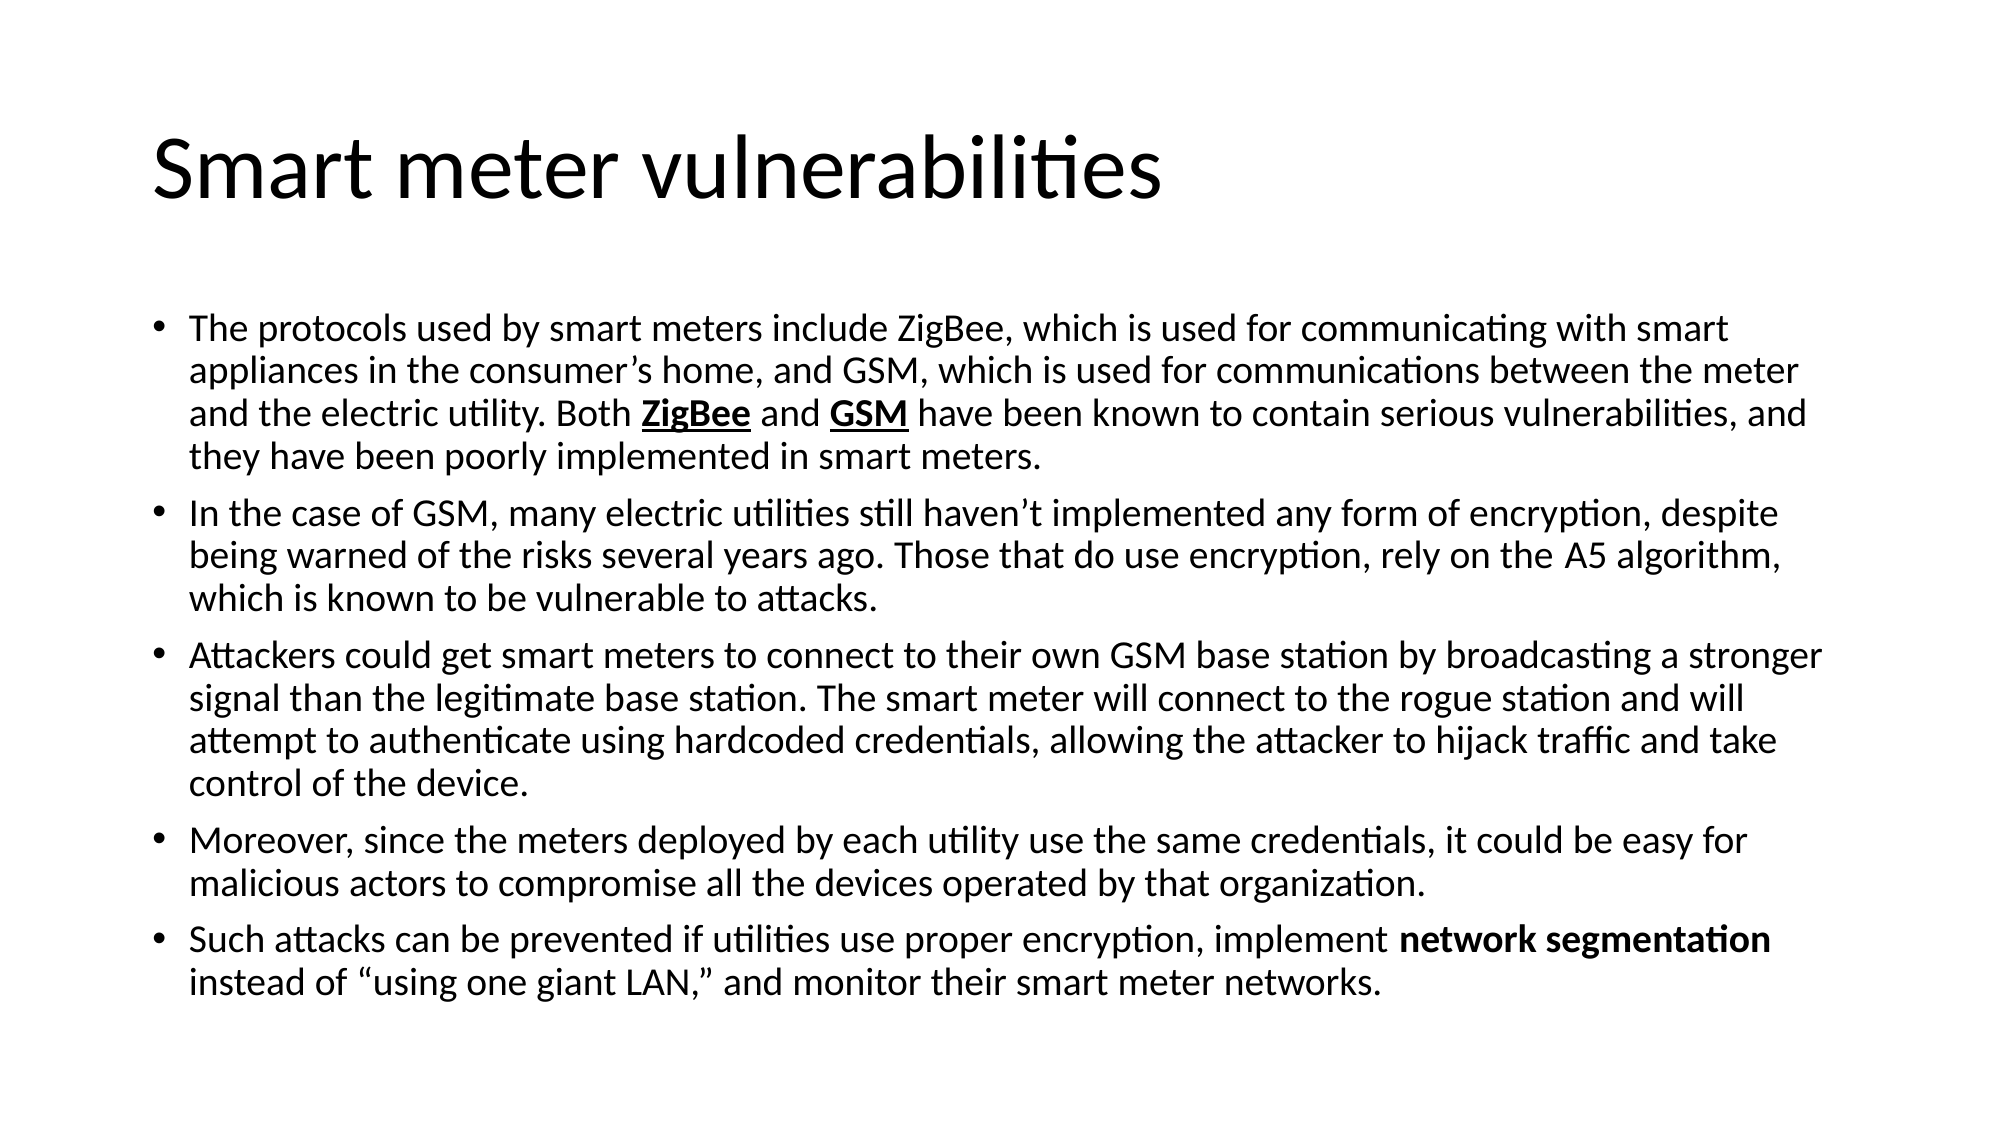

# Smart meter vulnerabilities
The protocols used by smart meters include ZigBee, which is used for communicating with smart appliances in the consumer’s home, and GSM, which is used for communications between the meter and the electric utility. Both ZigBee and GSM have been known to contain serious vulnerabilities, and they have been poorly implemented in smart meters.
In the case of GSM, many electric utilities still haven’t implemented any form of encryption, despite being warned of the risks several years ago. Those that do use encryption, rely on the A5 algorithm, which is known to be vulnerable to attacks.
Attackers could get smart meters to connect to their own GSM base station by broadcasting a stronger signal than the legitimate base station. The smart meter will connect to the rogue station and will attempt to authenticate using hardcoded credentials, allowing the attacker to hijack traffic and take control of the device.
Moreover, since the meters deployed by each utility use the same credentials, it could be easy for malicious actors to compromise all the devices operated by that organization.
Such attacks can be prevented if utilities use proper encryption, implement network segmentation instead of “using one giant LAN,” and monitor their smart meter networks.